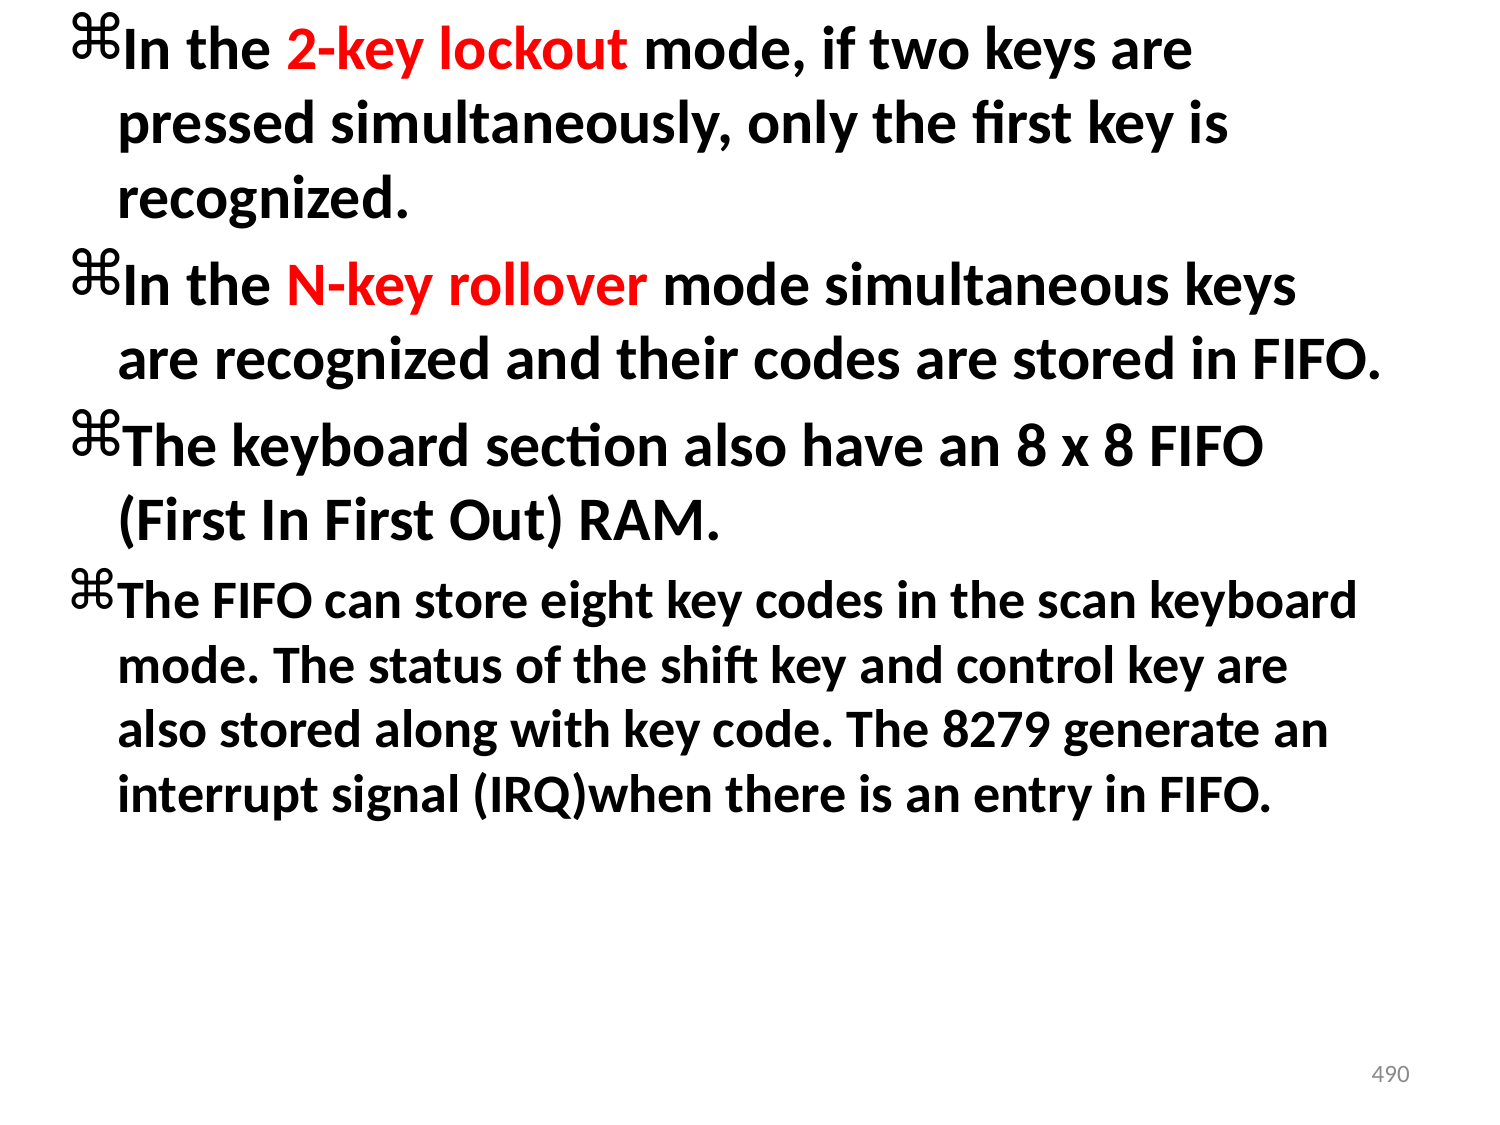

In the 2-key lockout mode, if two keys are pressed simultaneously, only the first key is recognized.
In the N-key rollover mode simultaneous keys are recognized and their codes are stored in FIFO.
The keyboard section also have an 8 x 8 FIFO (First In First Out) RAM.
The FIFO can store eight key codes in the scan keyboard mode. The status of the shift key and control key are also stored along with key code. The 8279 generate an interrupt signal (IRQ)when there is an entry in FIFO.

490